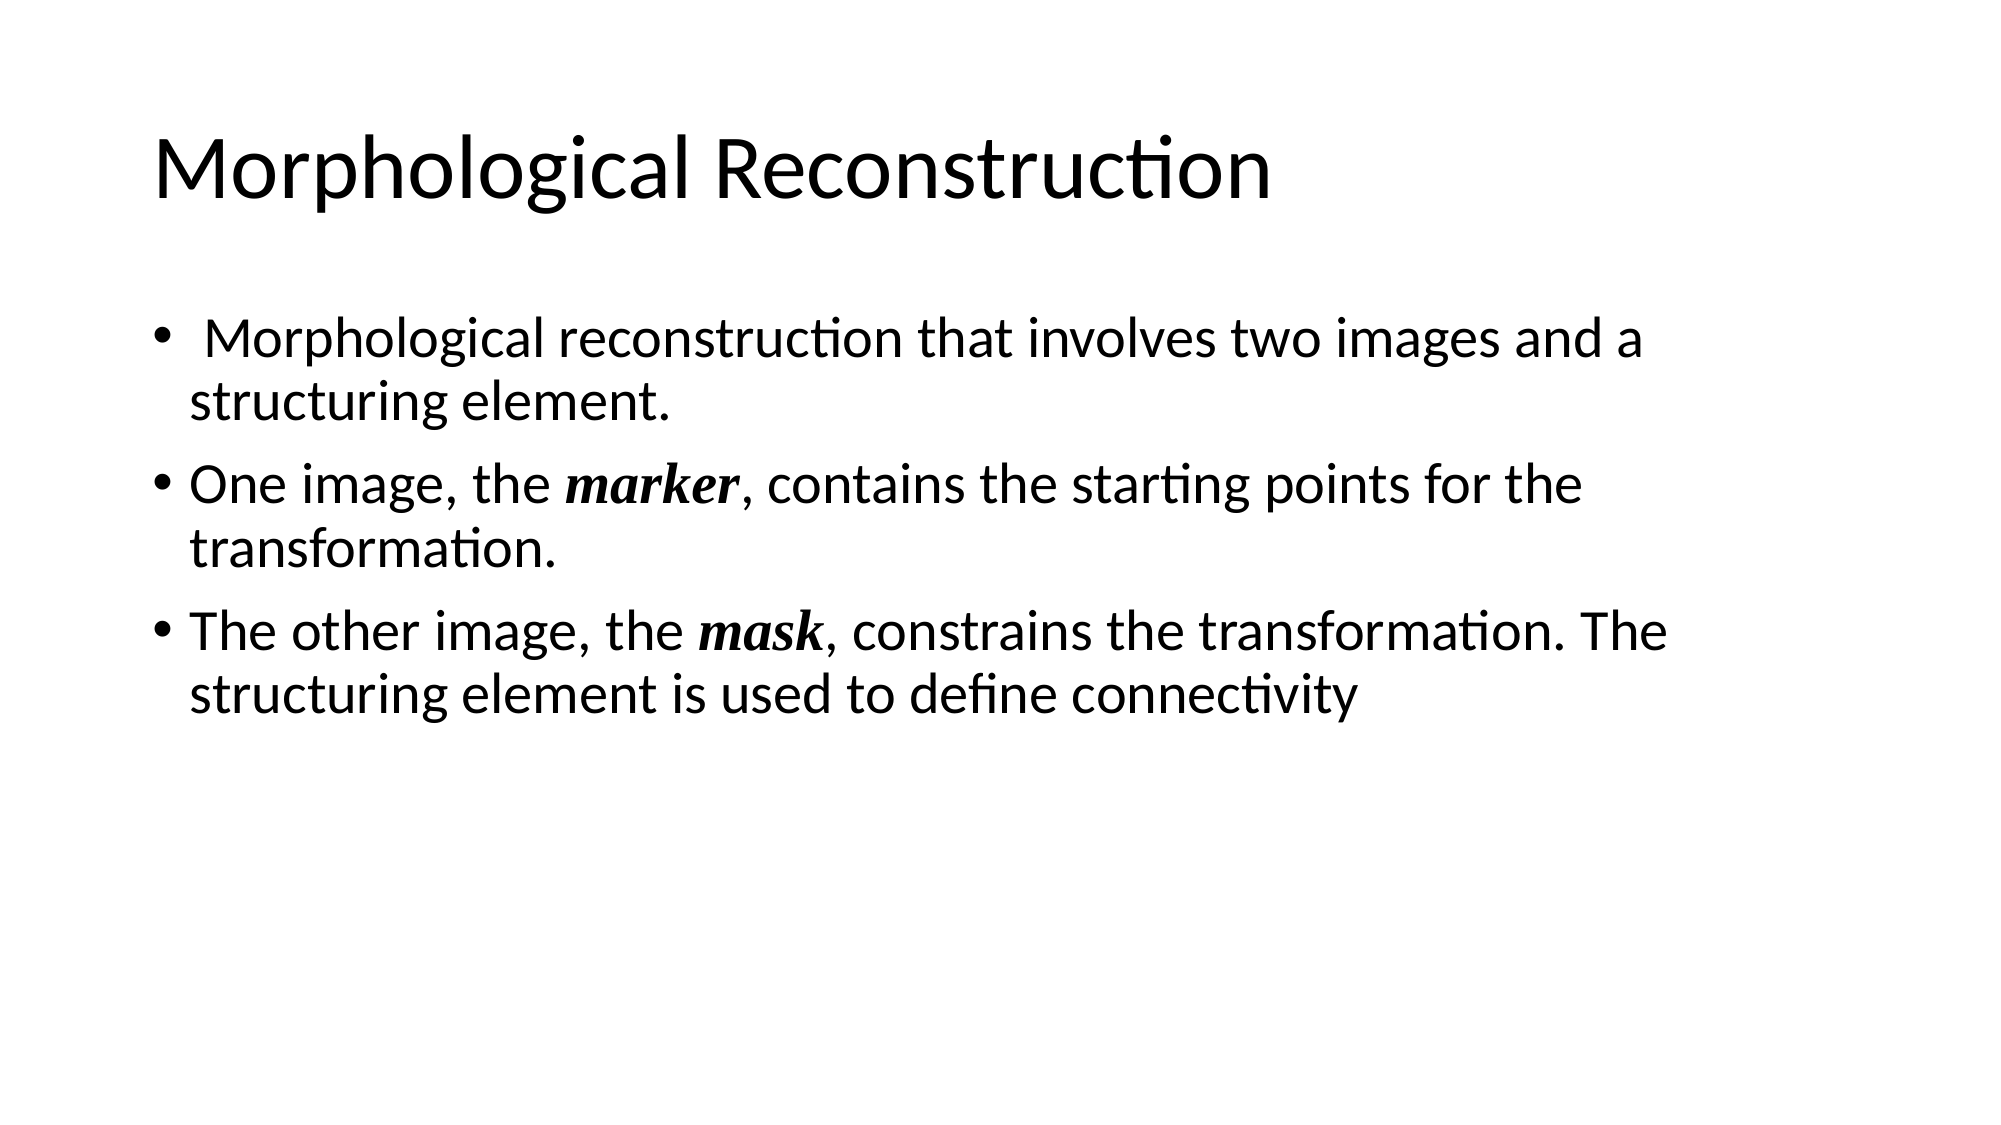

# Morphological Reconstruction
 Morphological reconstruction that involves two images and a structuring element.
One image, the marker, contains the starting points for the transformation.
The other image, the mask, constrains the transformation. The structuring element is used to define connectivity